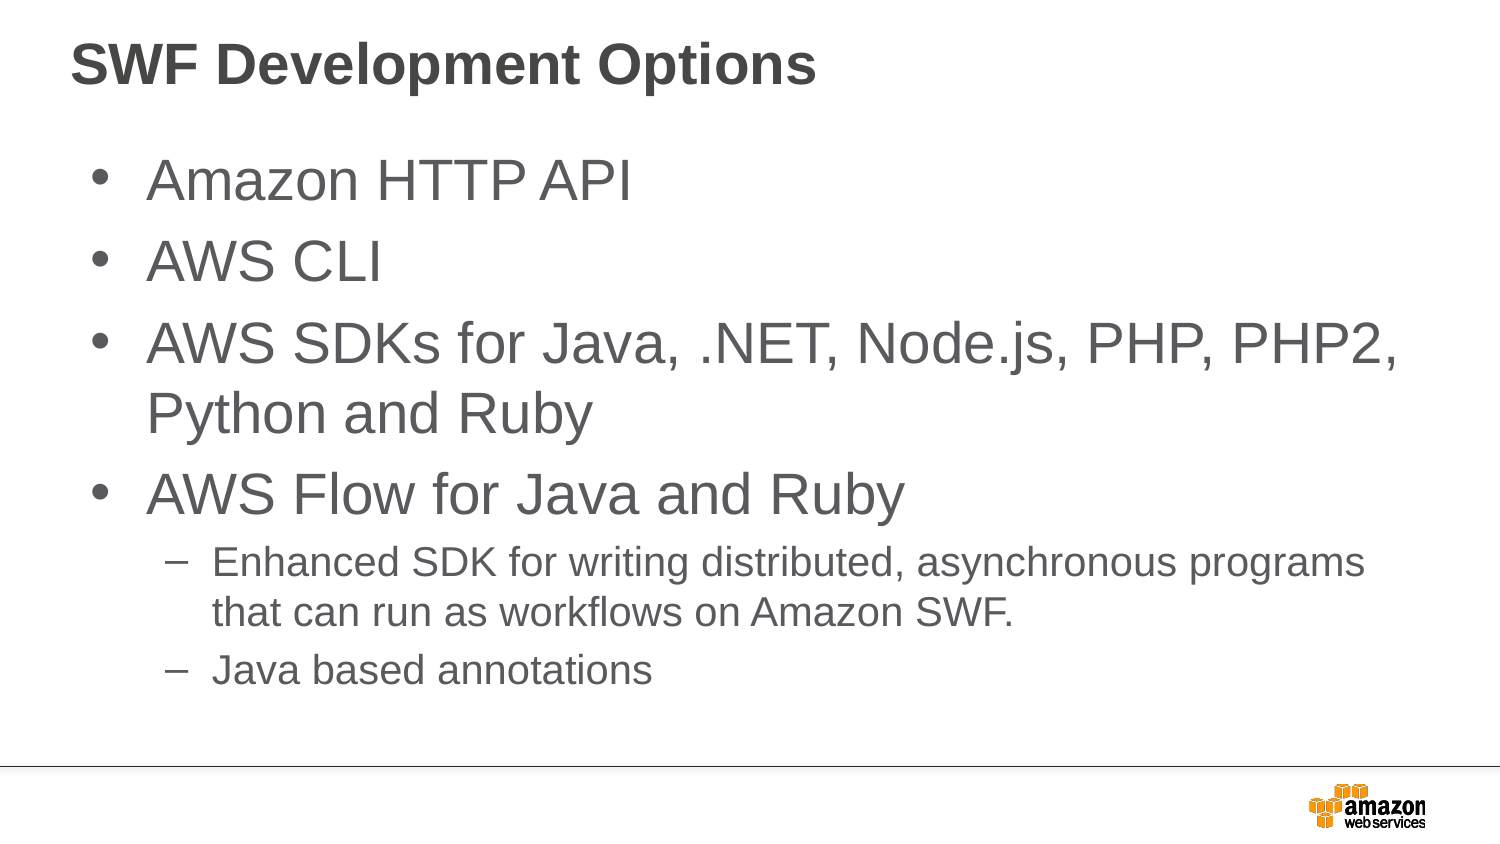

# SWF Development Options
Amazon HTTP API
AWS CLI
AWS SDKs for Java, .NET, Node.js, PHP, PHP2, Python and Ruby
AWS Flow for Java and Ruby
Enhanced SDK for writing distributed, asynchronous programs that can run as workflows on Amazon SWF.
Java based annotations